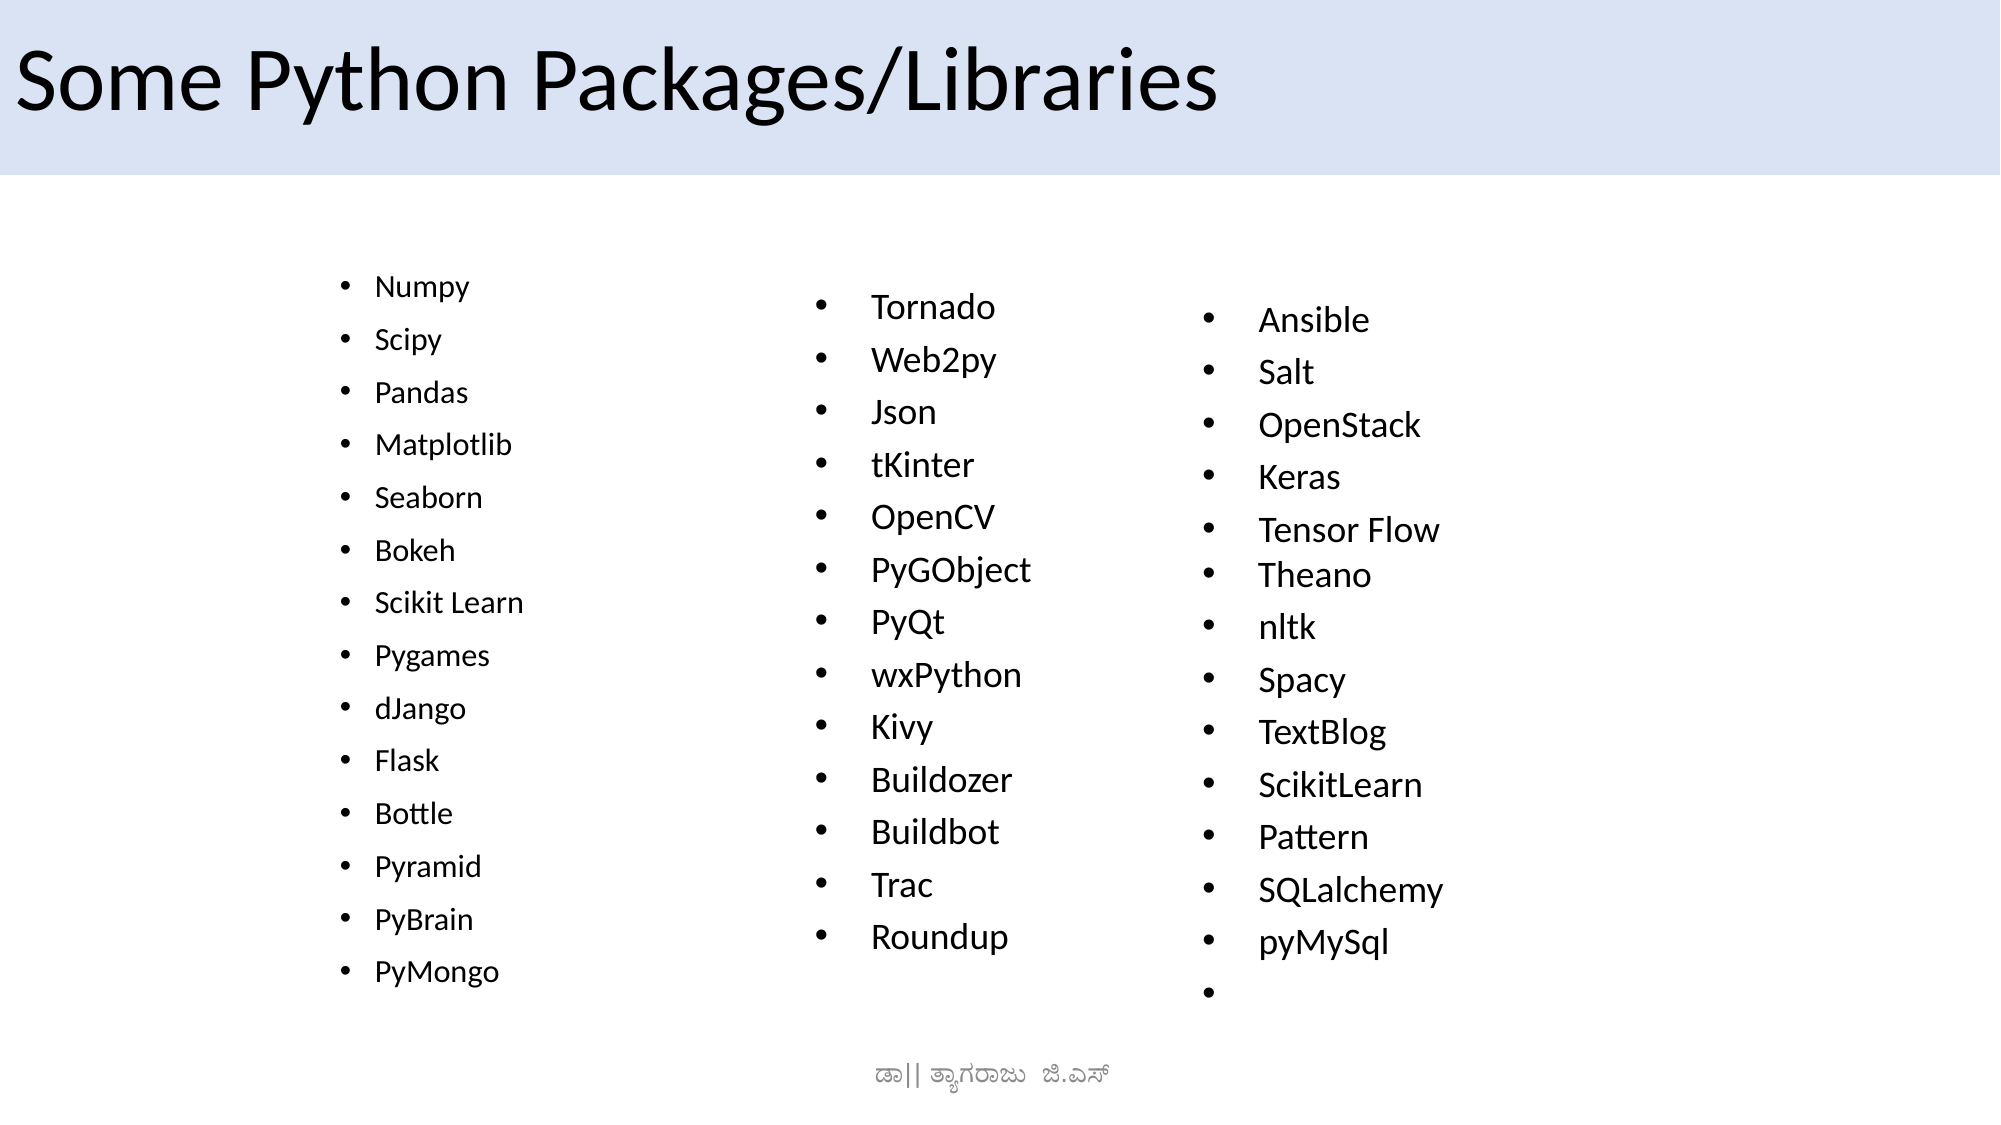

# Some Python Packages/Libraries
Numpy
Scipy
Pandas
Matplotlib
Seaborn
Bokeh
Scikit Learn
Pygames
dJango
Flask
Bottle
Pyramid
PyBrain
PyMongo

Tornado
Web2py
Json
tKinter
OpenCV
PyGObject
PyQt
wxPython
Kivy
Buildozer
Buildbot
Trac
Roundup

Ansible
Salt
OpenStack
Keras
Tensor Flow
     Theano
nltk
Spacy
TextBlog
ScikitLearn
Pattern
SQLalchemy
pyMySql

ಡಾ|| ತ್ಯಾಗರಾಜು  ಜಿ.ಎಸ್